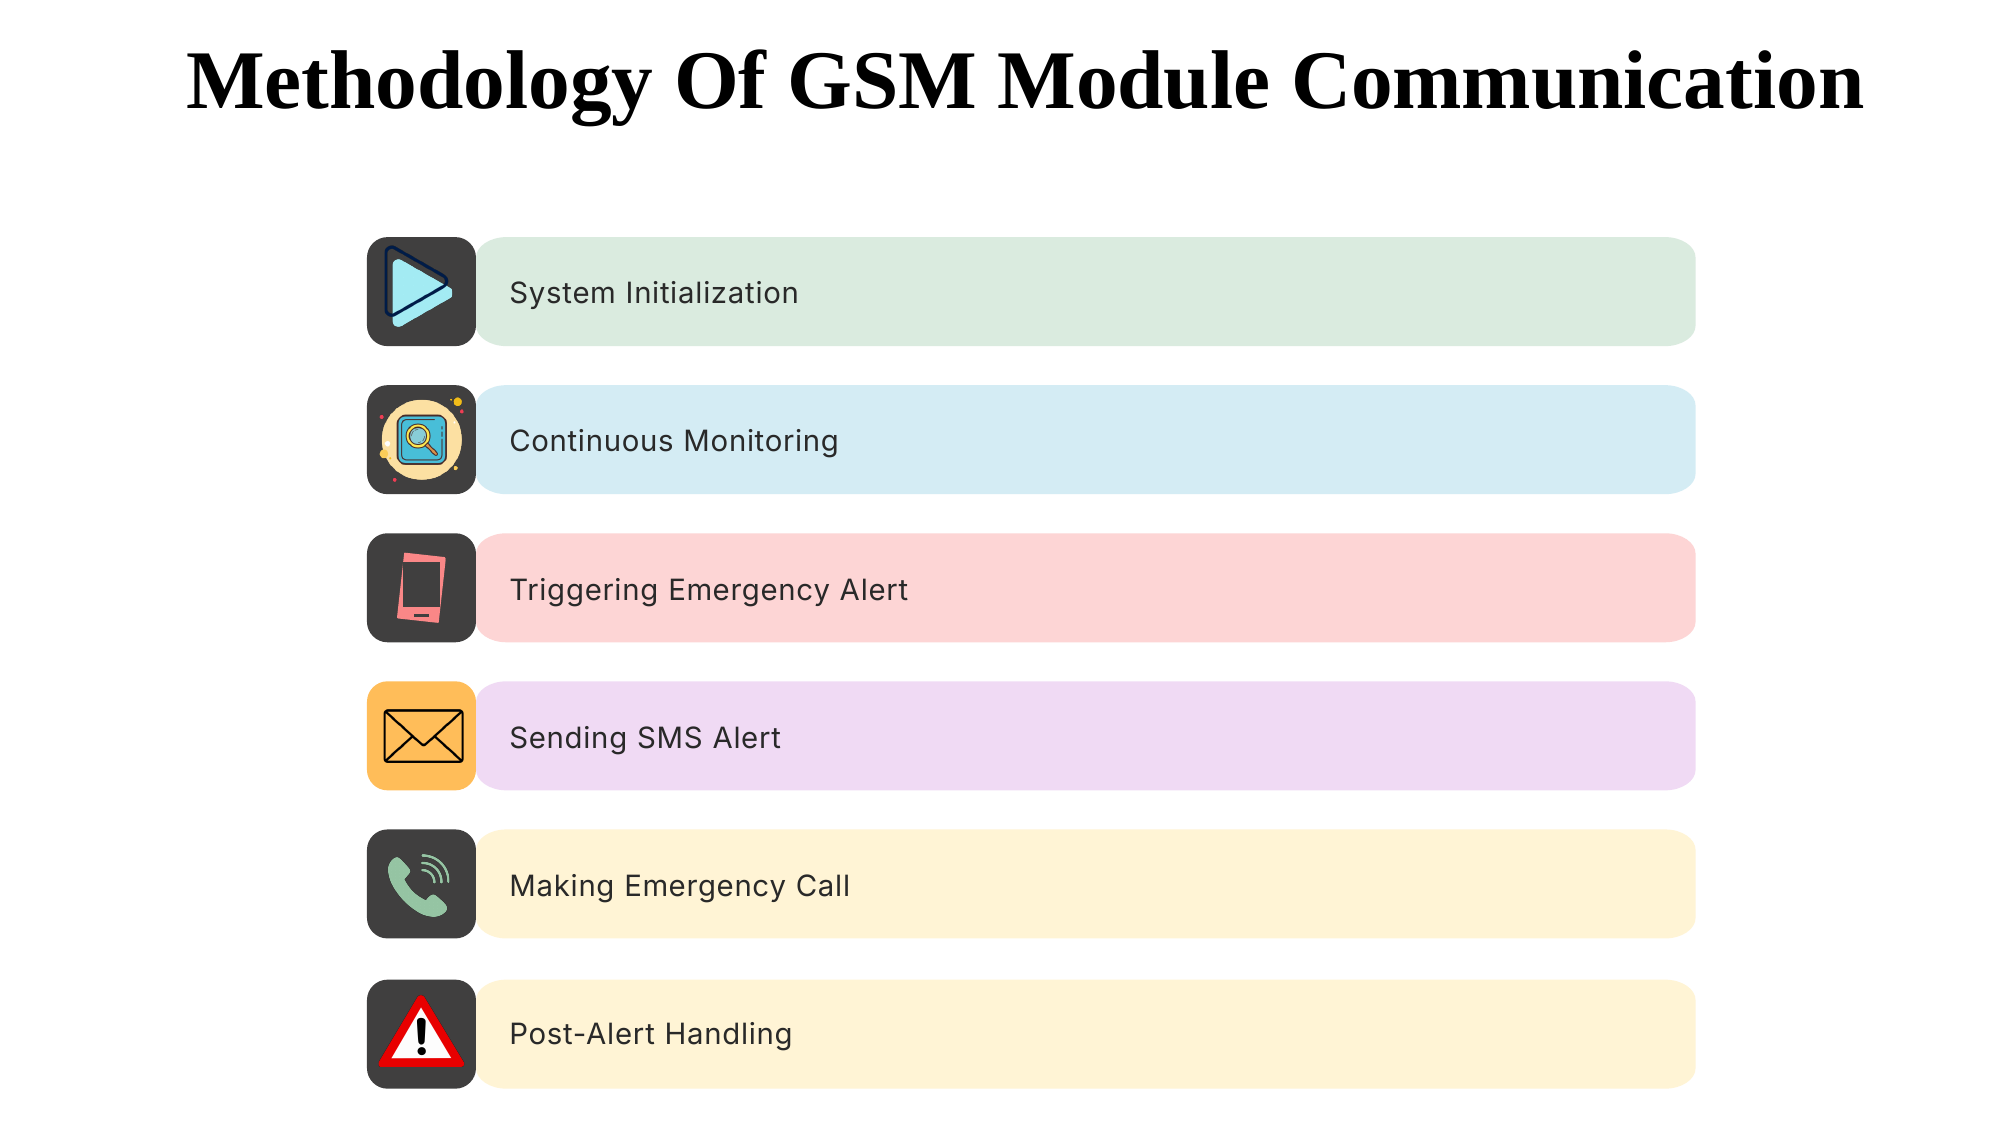

Methodology Of GSM Module Communication

System Initialization

Continuous Monitoring

Triggering Emergency Alert

Sending SMS Alert

Making Emergency Call

Post-Alert Handling